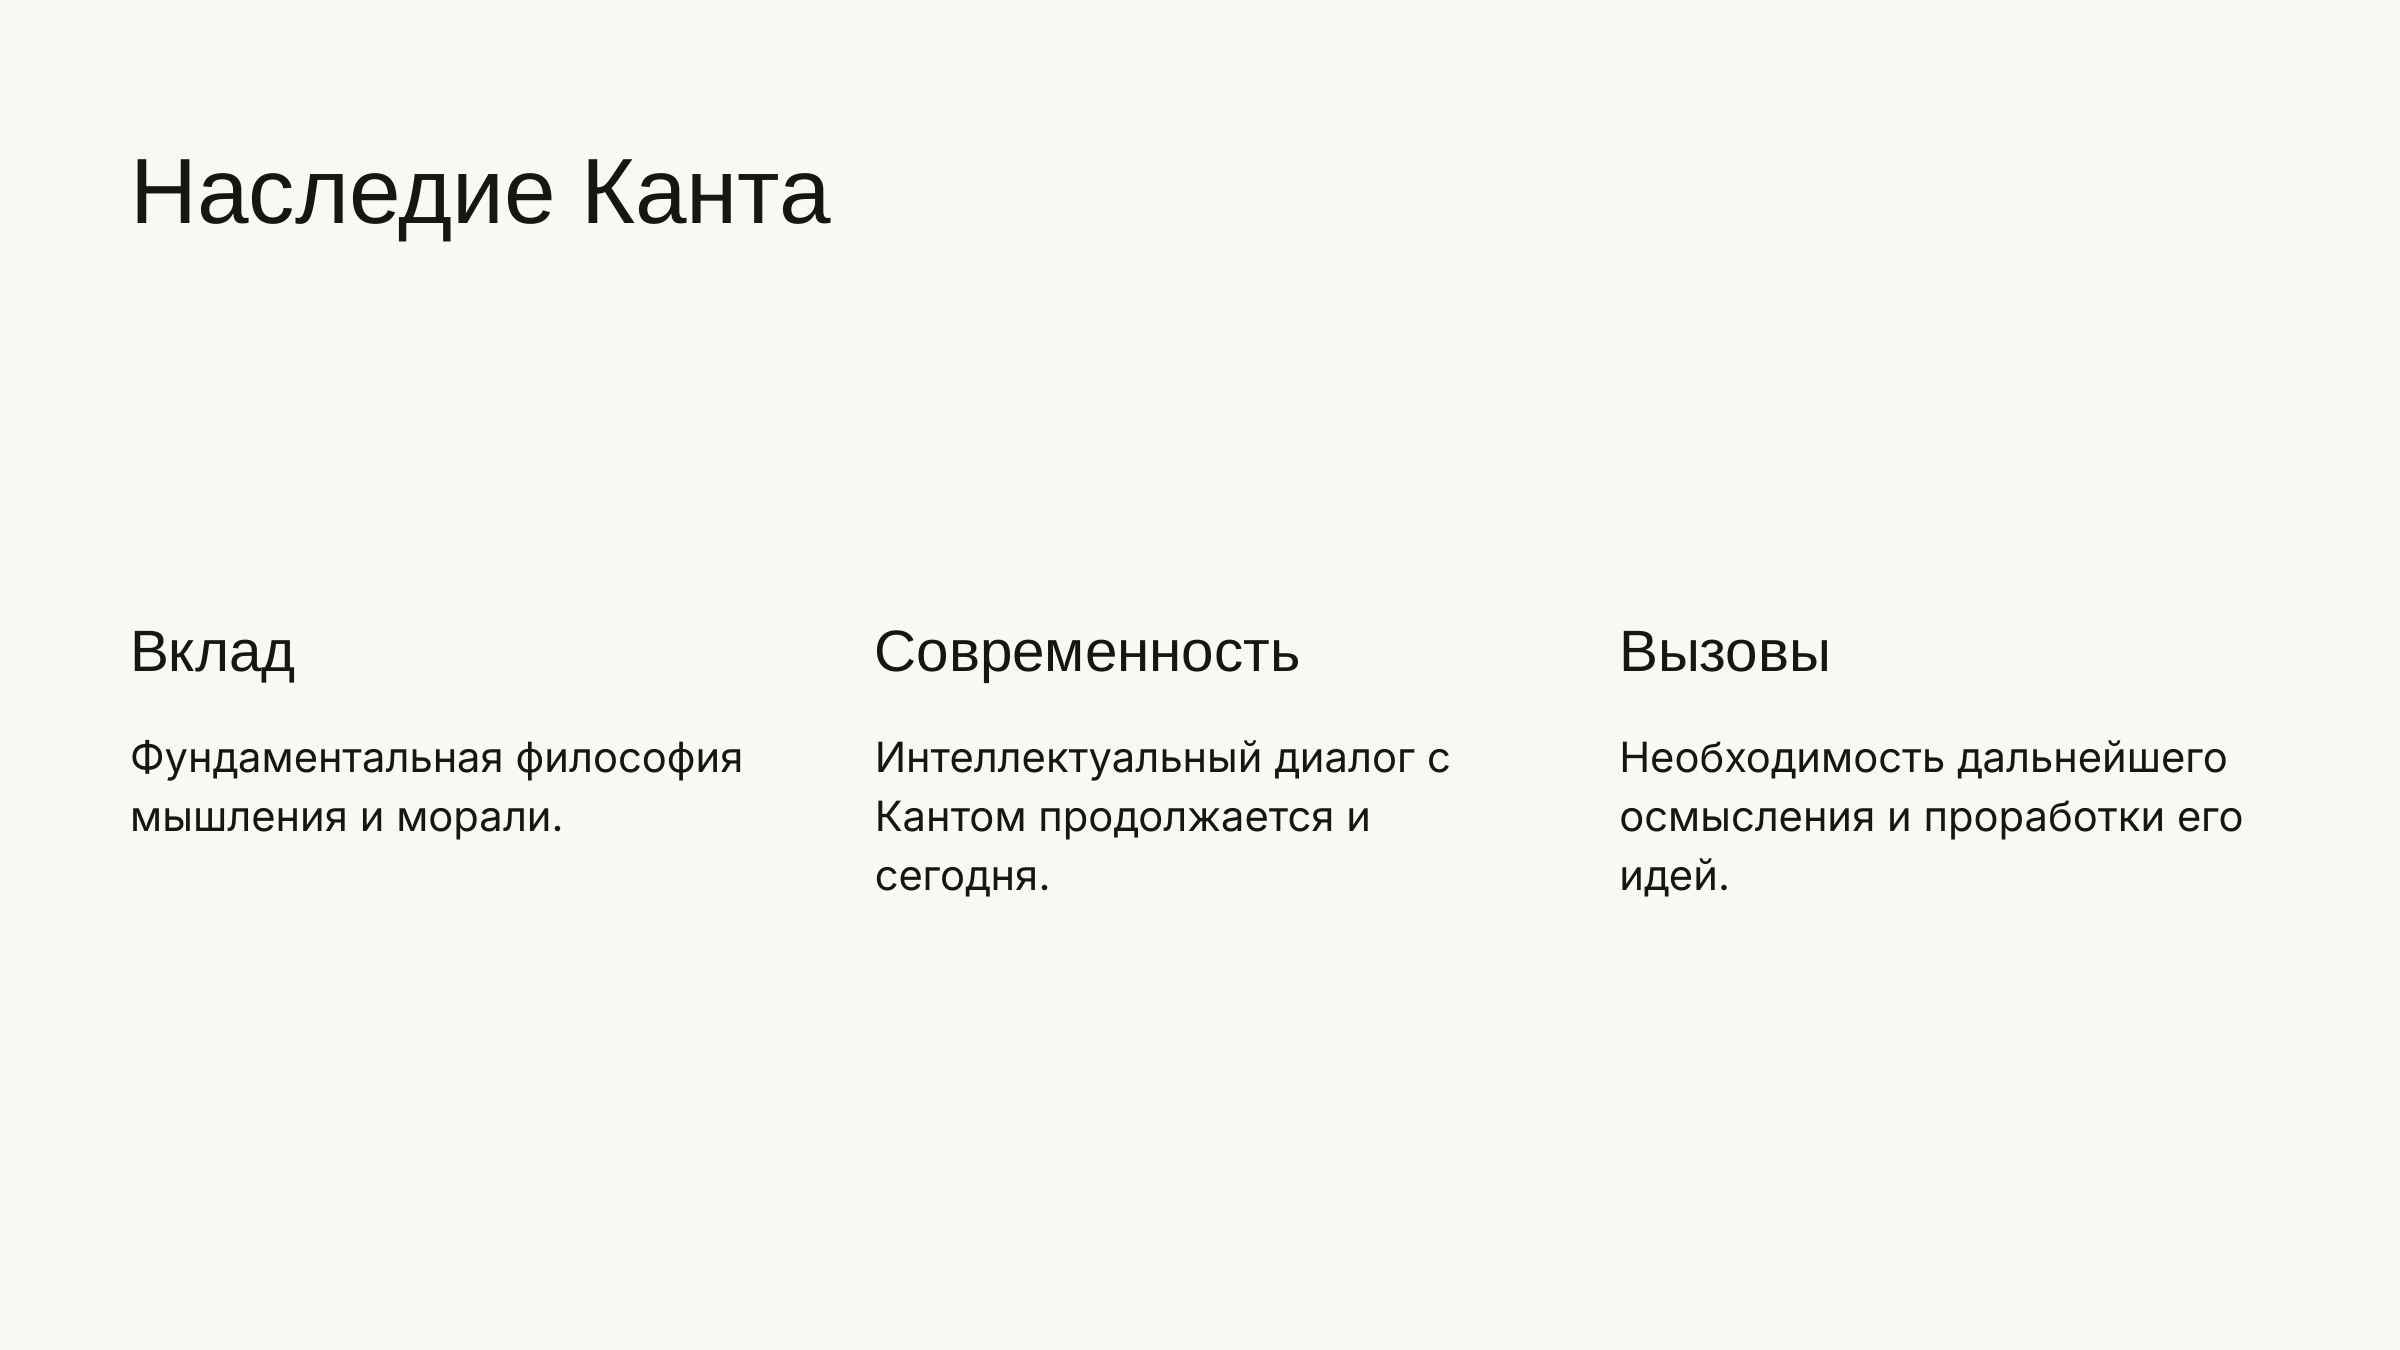

Наследие Канта
Вклад
Современность
Вызовы
Фундаментальная философия мышления и морали.
Интеллектуальный диалог с Кантом продолжается и сегодня.
Необходимость дальнейшего осмысления и проработки его идей.